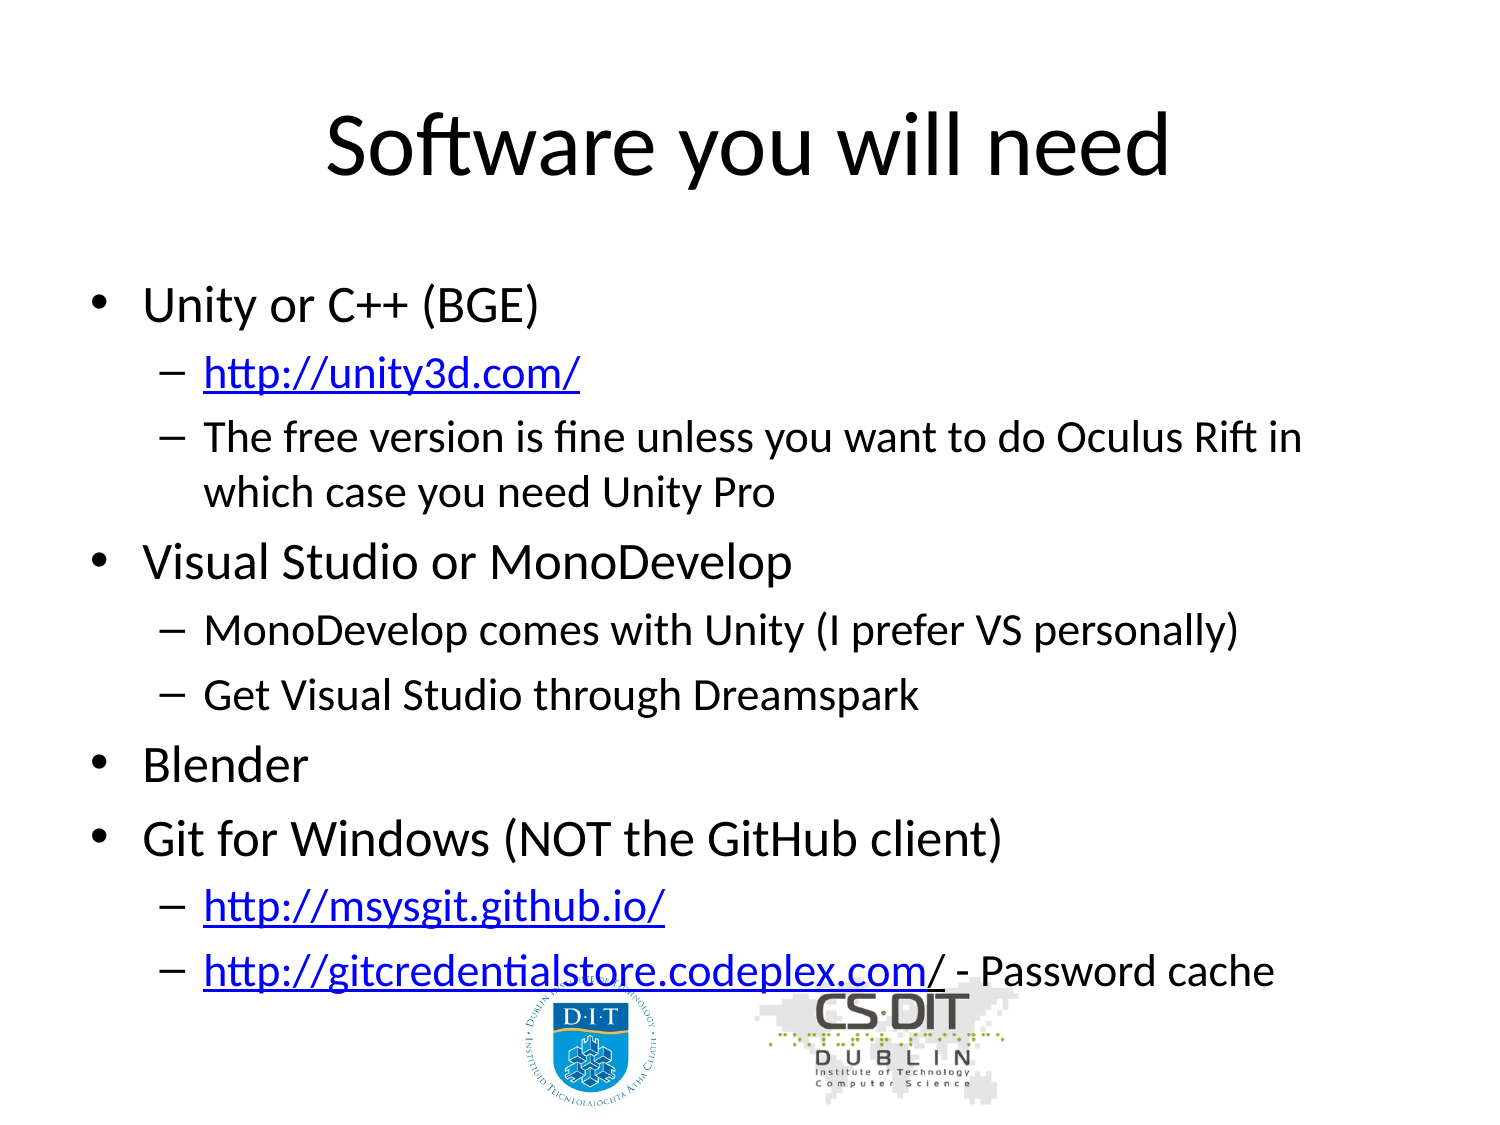

# Software you will need
Unity or C++ (BGE)
http://unity3d.com/
The free version is fine unless you want to do Oculus Rift in which case you need Unity Pro
Visual Studio or MonoDevelop
MonoDevelop comes with Unity (I prefer VS personally)
Get Visual Studio through Dreamspark
Blender
Git for Windows (NOT the GitHub client)
http://msysgit.github.io/
http://gitcredentialstore.codeplex.com/ - Password cache